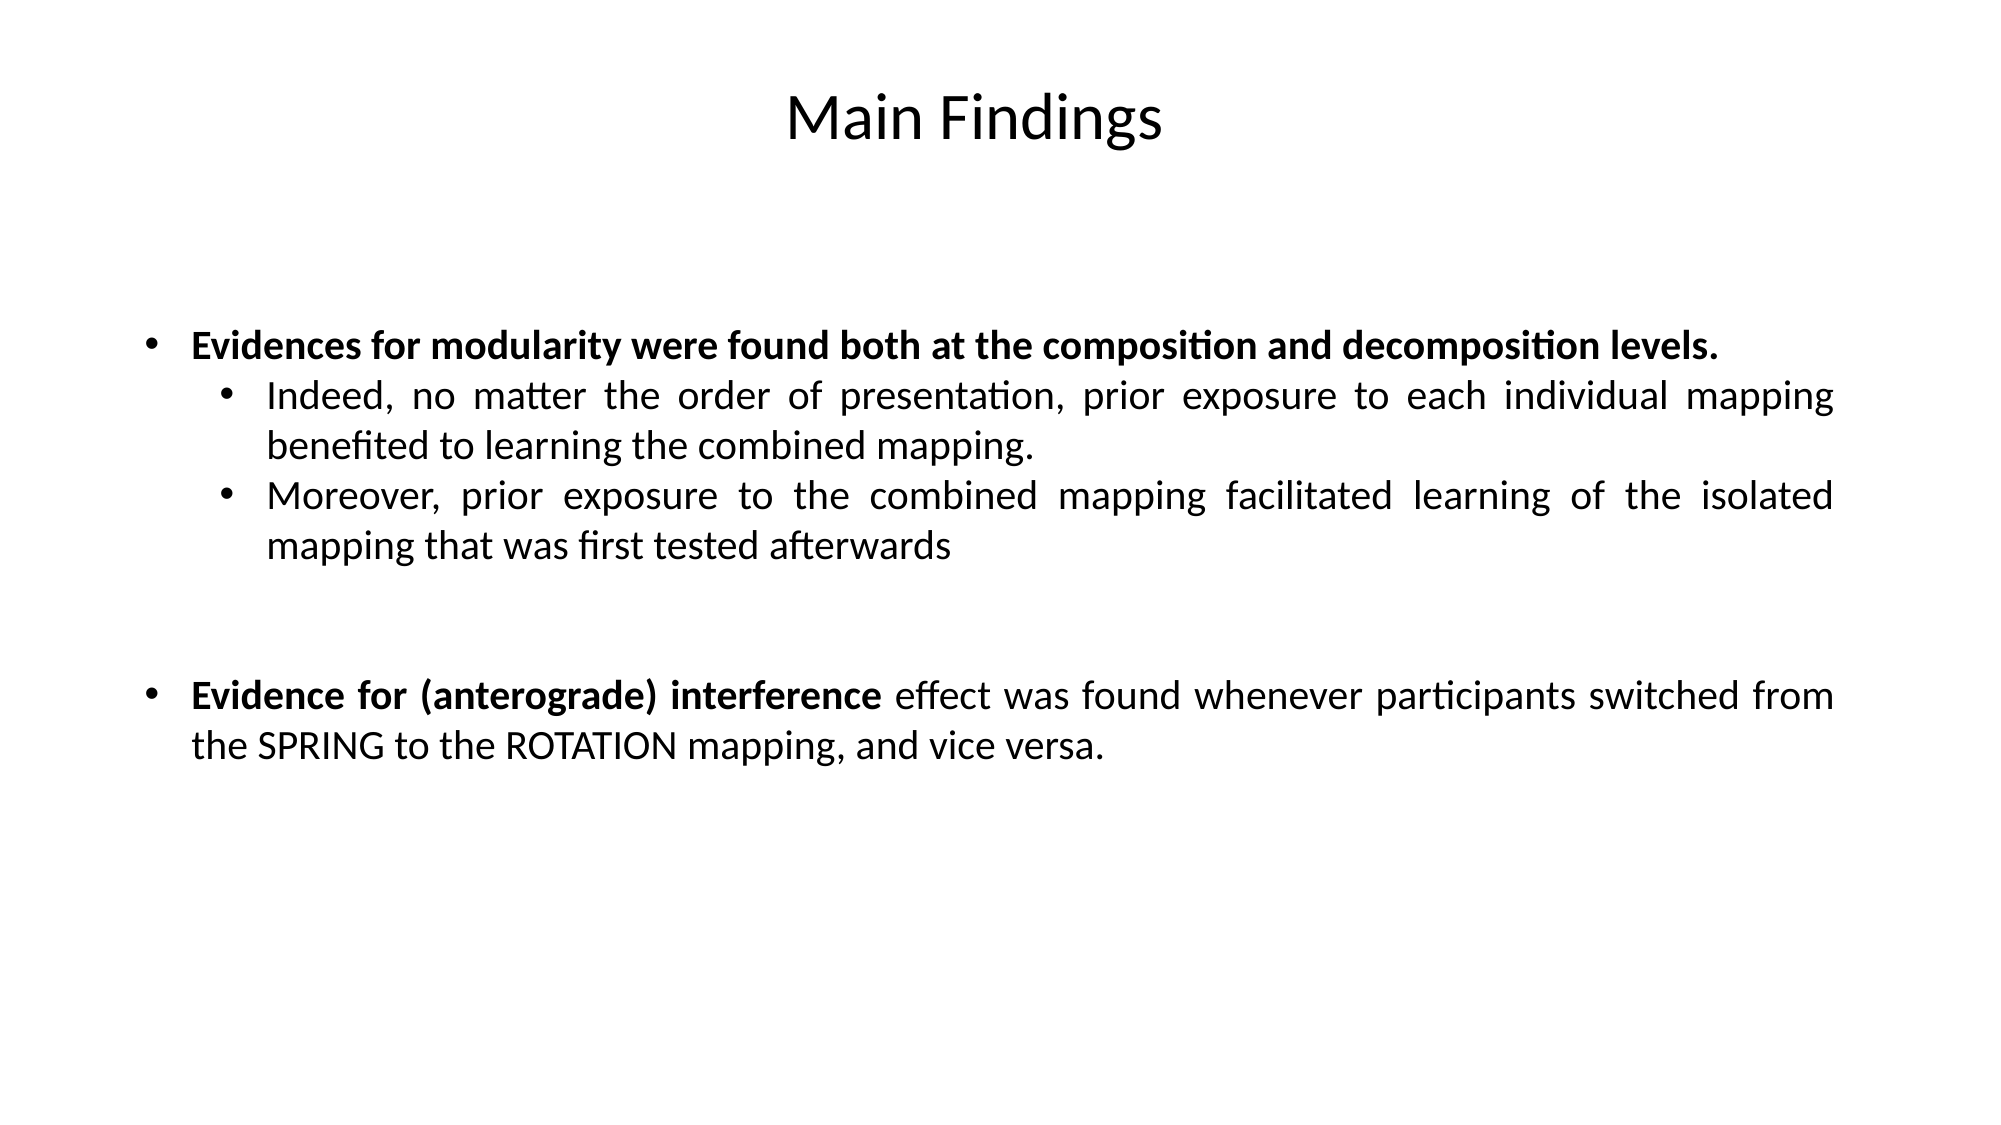

Main Findings

Evidences for modularity were found both at the composition and decomposition levels.
Indeed, no matter the order of presentation, prior exposure to each individual mapping benefited to learning the combined mapping.
Moreover, prior exposure to the combined mapping facilitated learning of the isolated mapping that was first tested afterwards

Evidence for (anterograde) interference effect was found whenever participants switched from the SPRING to the ROTATION mapping, and vice versa.